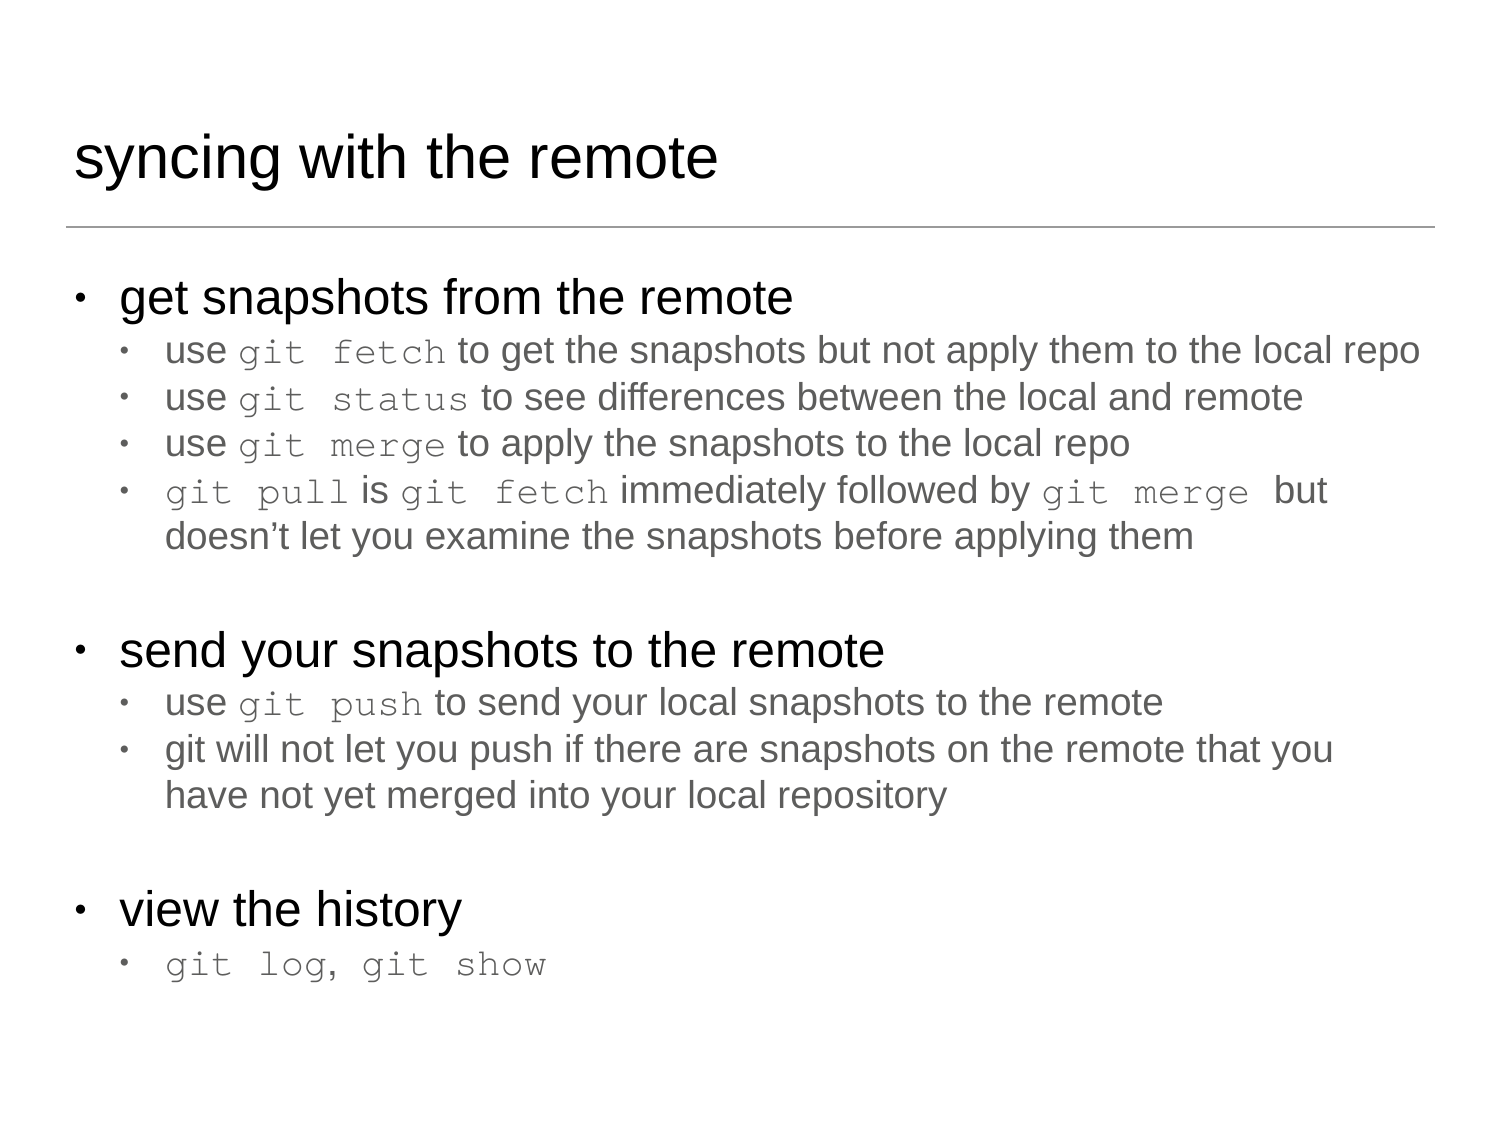

# syncing with the remote
get snapshots from the remote
use git fetch to get the snapshots but not apply them to the local repo
use git status to see differences between the local and remote
use git merge to apply the snapshots to the local repo
git pull is git fetch immediately followed by git merge but doesn’t let you examine the snapshots before applying them

send your snapshots to the remote
use git push to send your local snapshots to the remote
git will not let you push if there are snapshots on the remote that you have not yet merged into your local repository

view the history
git log, git show